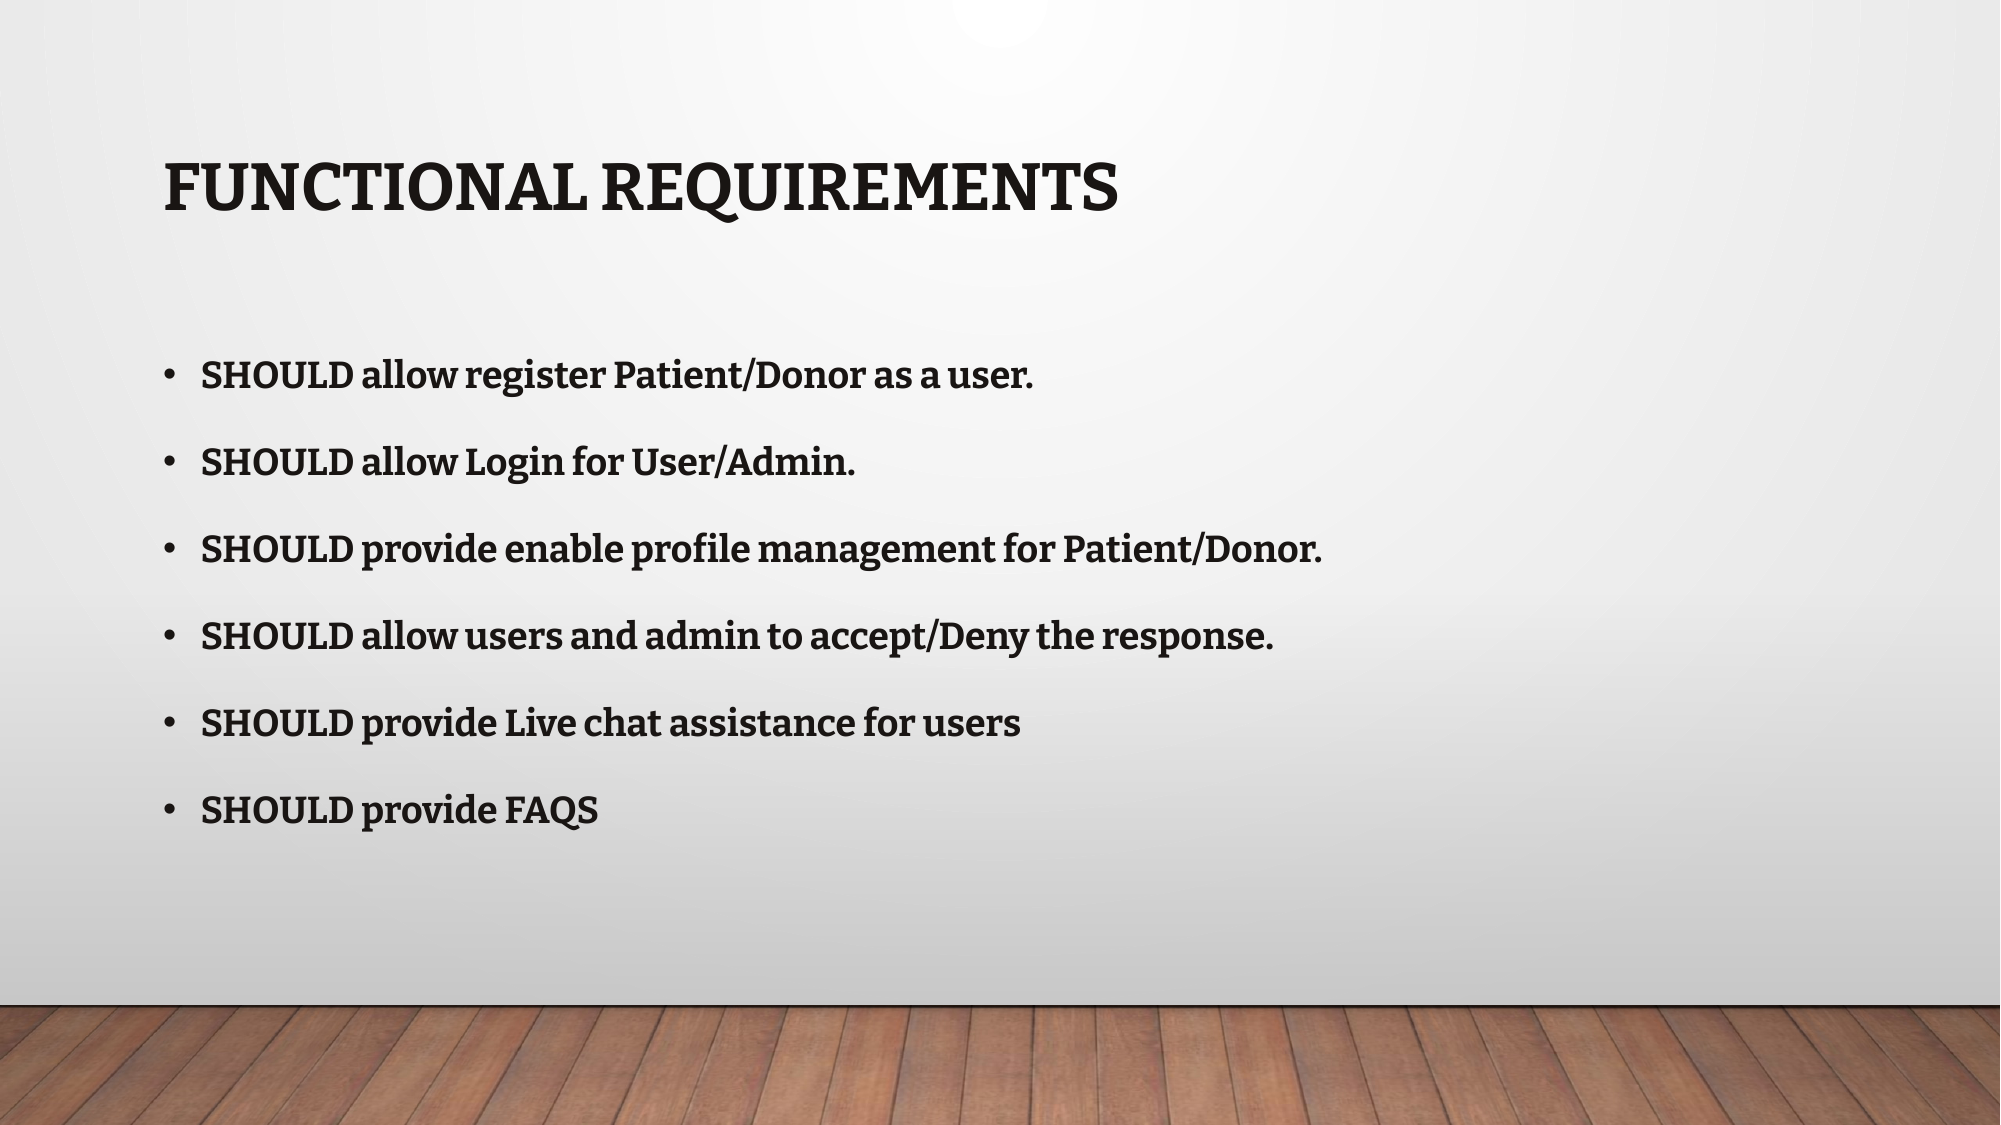

# functional REQUIREMENTS
SHOULD allow register Patient/Donor as a user.
SHOULD allow Login for User/Admin.
SHOULD provide enable profile management for Patient/Donor.
SHOULD allow users and admin to accept/Deny the response.
SHOULD provide Live chat assistance for users
SHOULD provide FAQS